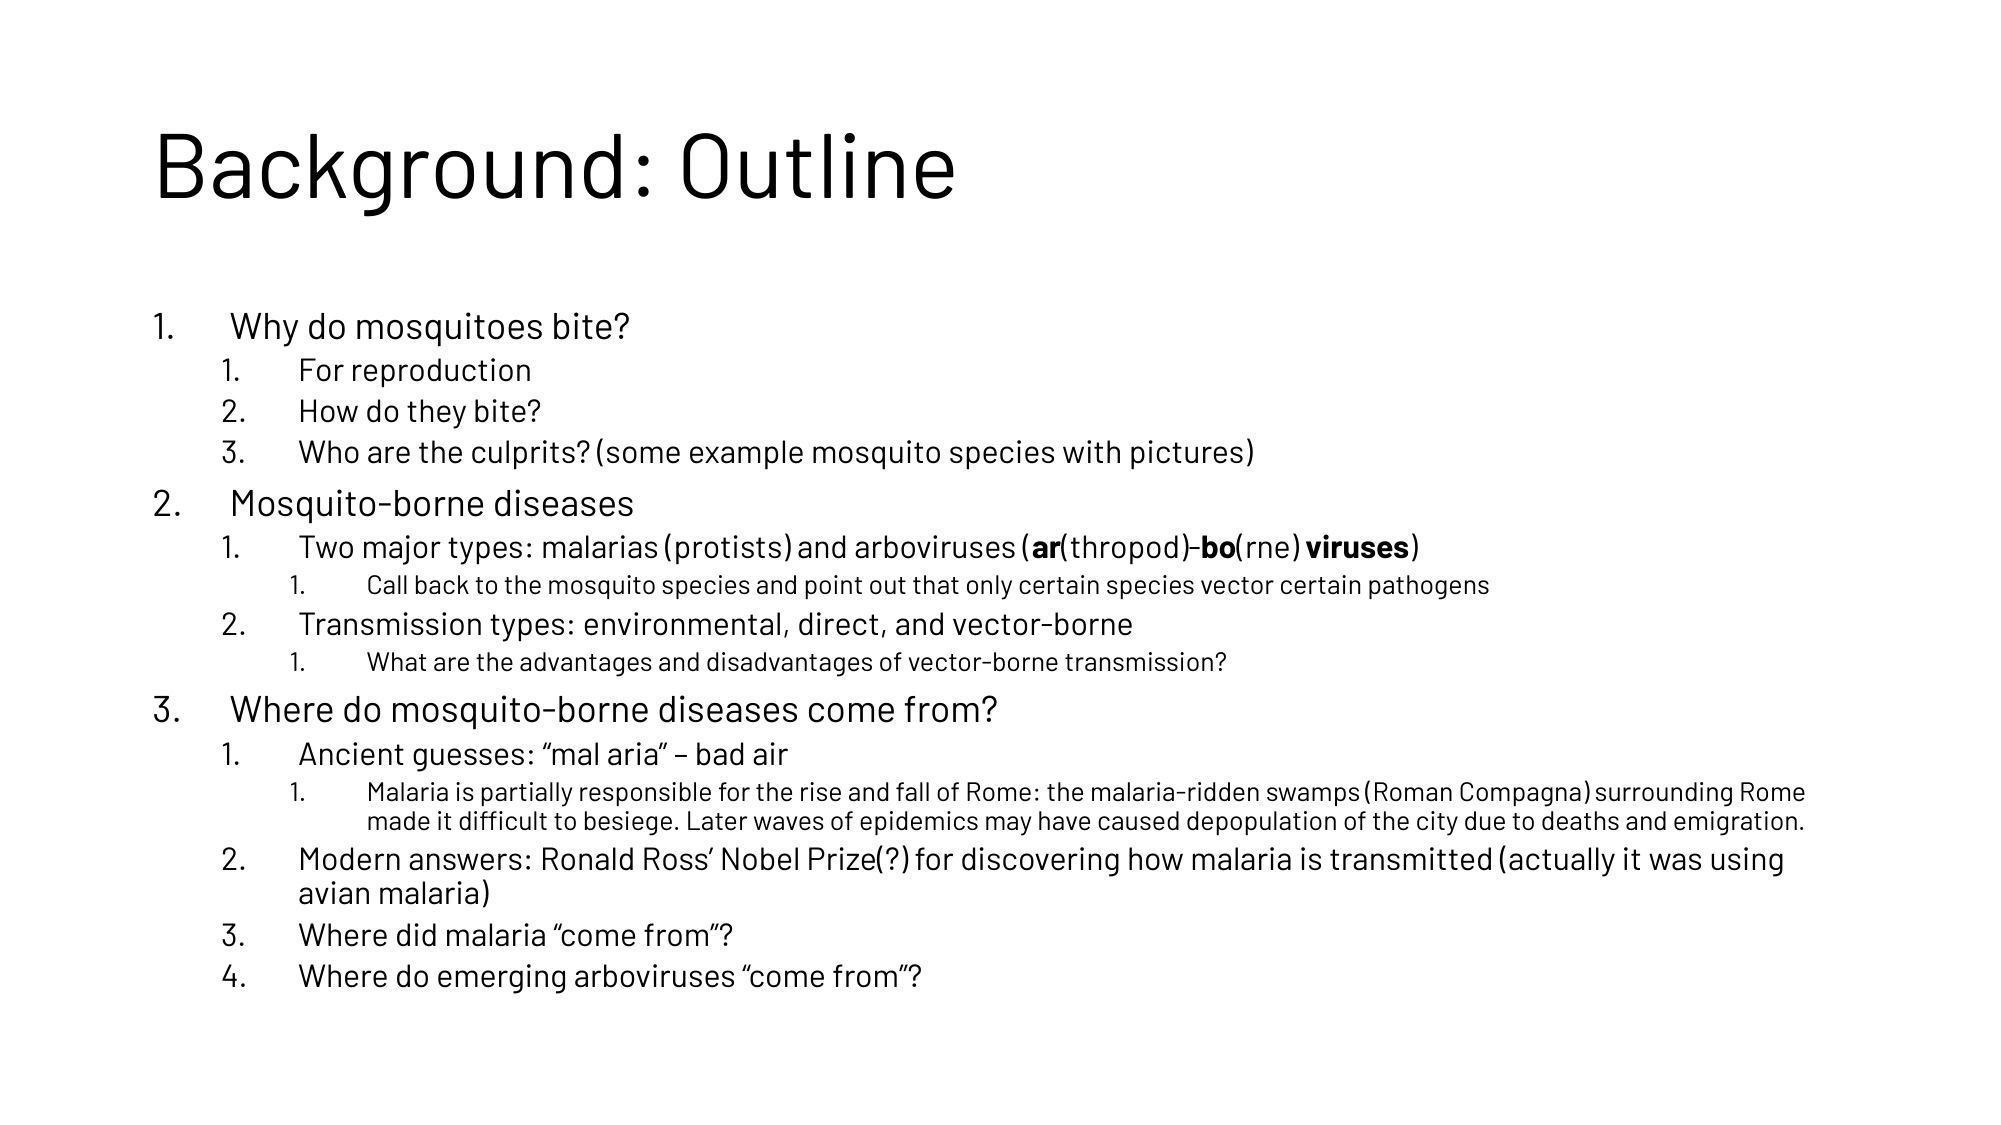

# Background: Outline
Why do mosquitoes bite?
For reproduction
How do they bite?
Who are the culprits? (some example mosquito species with pictures)
Mosquito-borne diseases
Two major types: malarias (protists) and arboviruses (ar(thropod)-bo(rne) viruses)
Call back to the mosquito species and point out that only certain species vector certain pathogens
Transmission types: environmental, direct, and vector-borne
What are the advantages and disadvantages of vector-borne transmission?
Where do mosquito-borne diseases come from?
Ancient guesses: “mal aria” – bad air
Malaria is partially responsible for the rise and fall of Rome: the malaria-ridden swamps (Roman Compagna) surrounding Rome made it difficult to besiege. Later waves of epidemics may have caused depopulation of the city due to deaths and emigration.
Modern answers: Ronald Ross’ Nobel Prize(?) for discovering how malaria is transmitted (actually it was using avian malaria)
Where did malaria “come from”?
Where do emerging arboviruses “come from”?